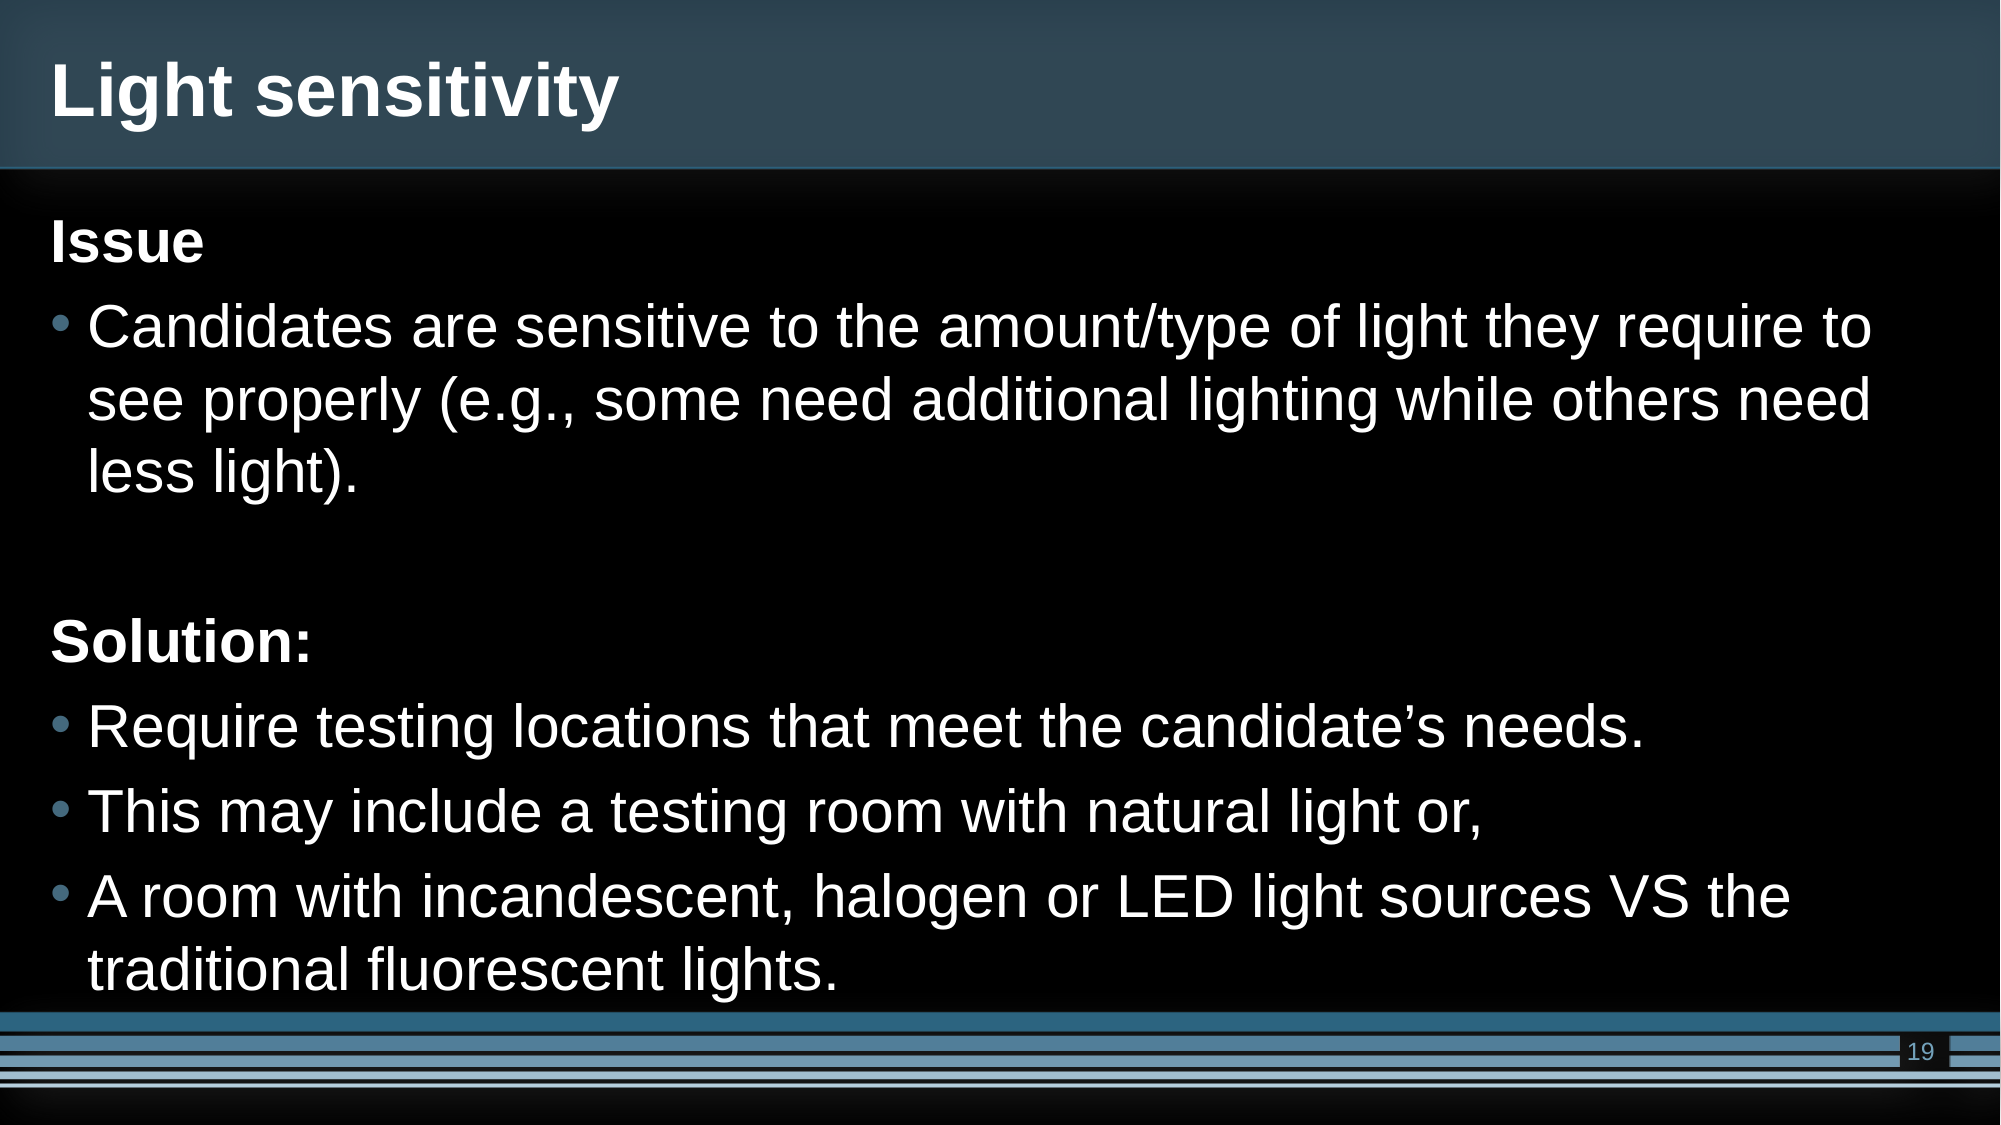

# Light sensitivity
Issue
Candidates are sensitive to the amount/type of light they require to see properly (e.g., some need additional lighting while others need less light).

Solution:
Require testing locations that meet the candidate’s needs.
This may include a testing room with natural light or,
A room with incandescent, halogen or LED light sources VS the traditional fluorescent lights.

19